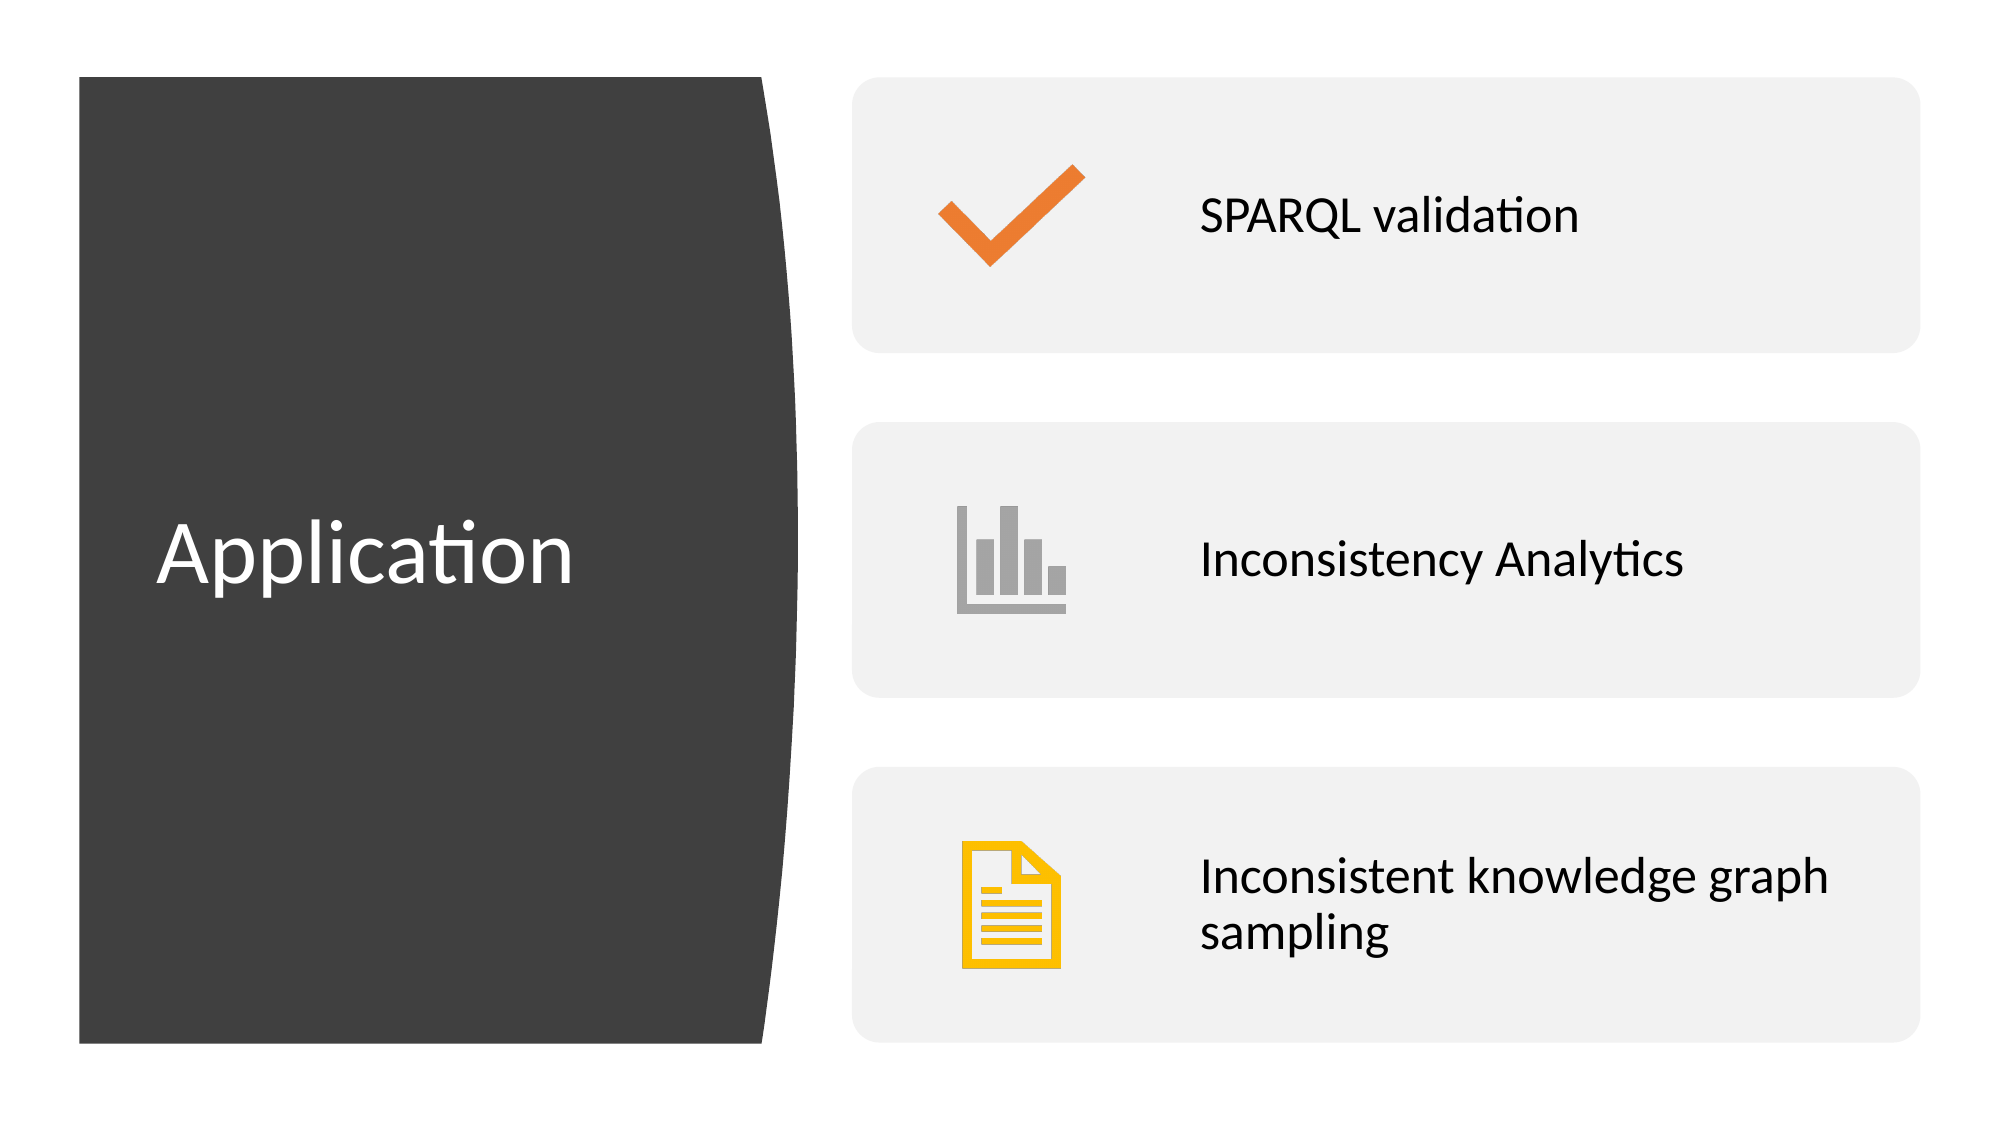

SPARQL validation

Inconsistency Analytics

Inconsistent knowledge graph sampling

Application